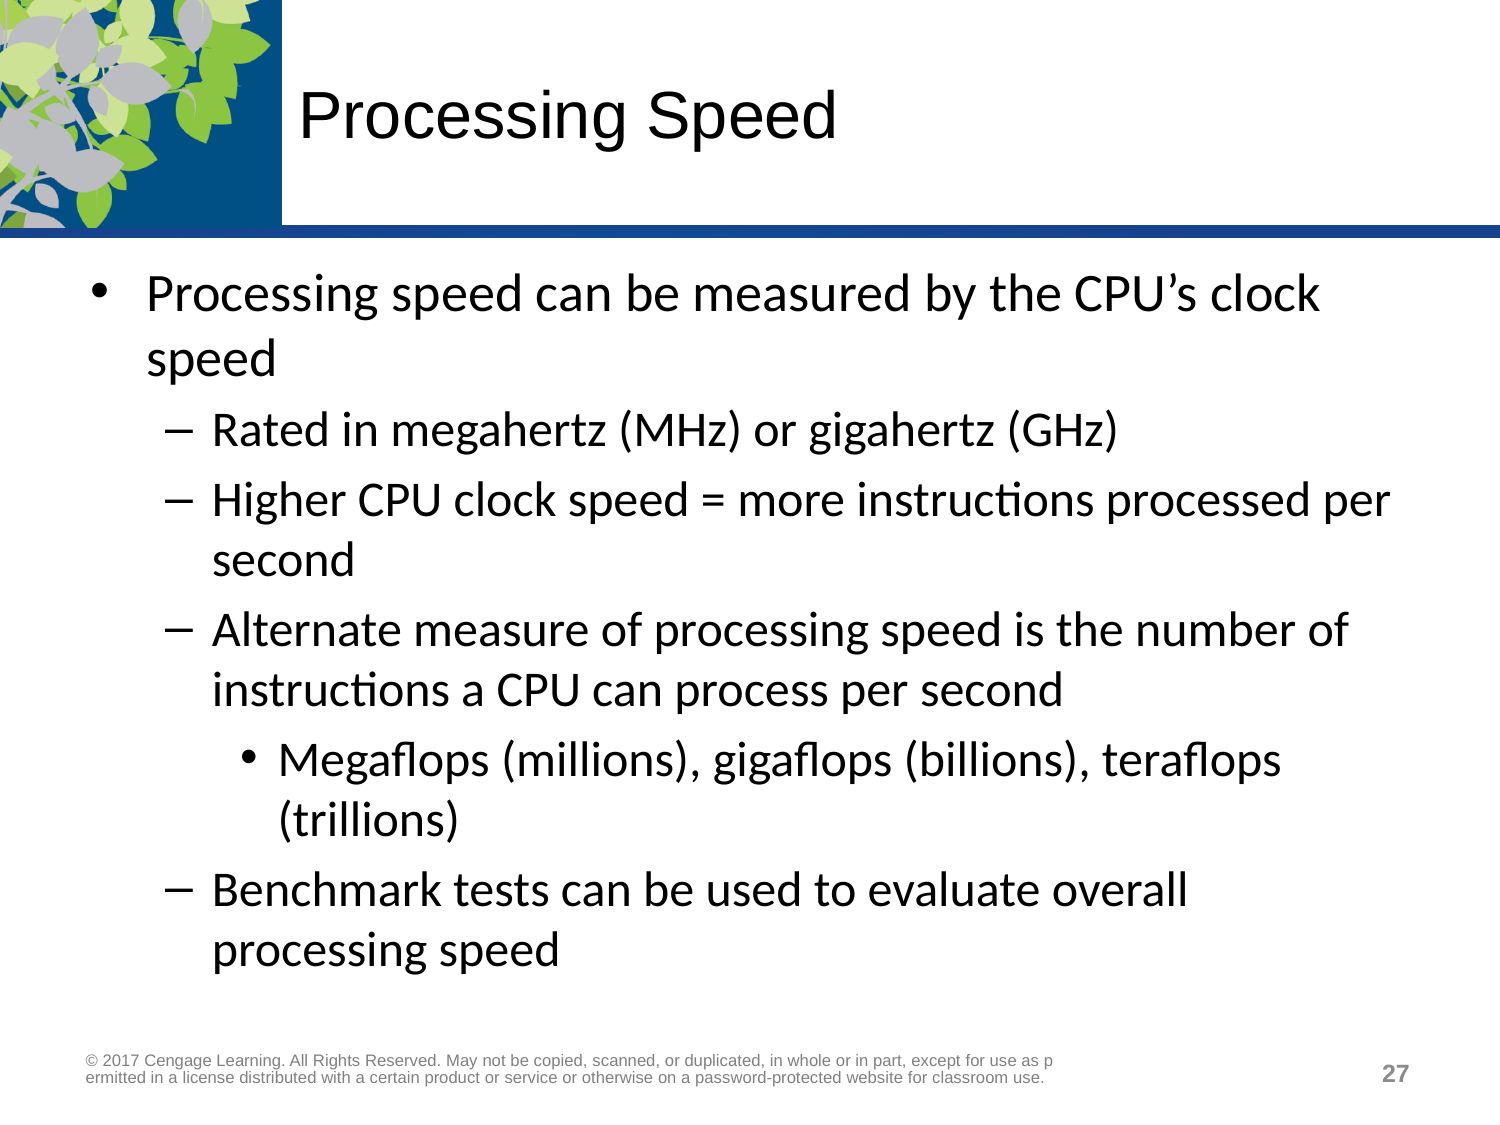

# Processing Speed
Processing speed can be measured by the CPU’s clock speed
Rated in megahertz (MHz) or gigahertz (GHz)
Higher CPU clock speed = more instructions processed per second
Alternate measure of processing speed is the number of instructions a CPU can process per second
Megaflops (millions), gigaflops (billions), teraflops (trillions)
Benchmark tests can be used to evaluate overall processing speed

© 2017 Cengage Learning. All Rights Reserved. May not be copied, scanned, or duplicated, in whole or in part, except for use as permitted in a license distributed with a certain product or service or otherwise on a password-protected website for classroom use.
27